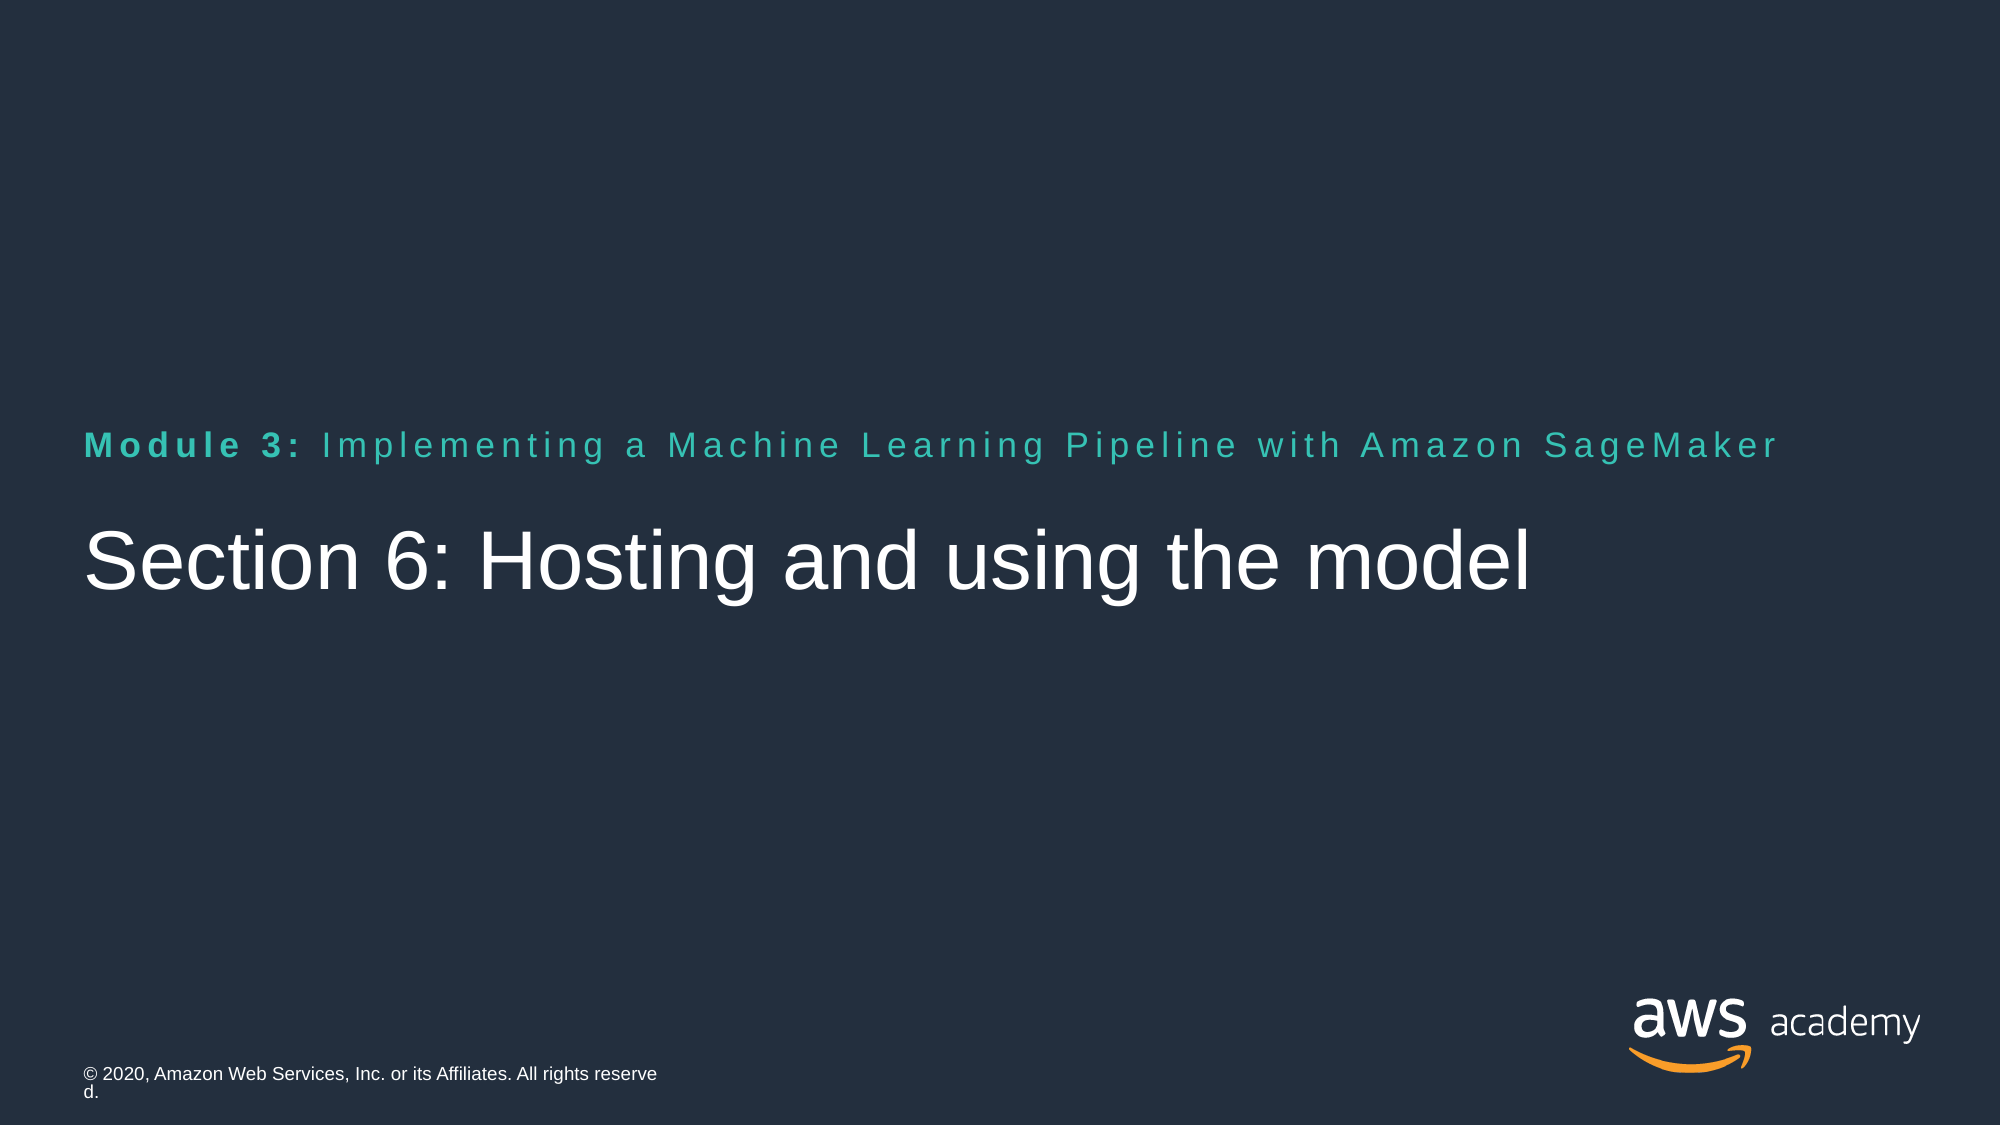

Module 3: Implementing a Machine Learning Pipeline with Amazon SageMaker
# Section 6: Hosting and using the model
© 2020, Amazon Web Services, Inc. or its Affiliates. All rights reserved.